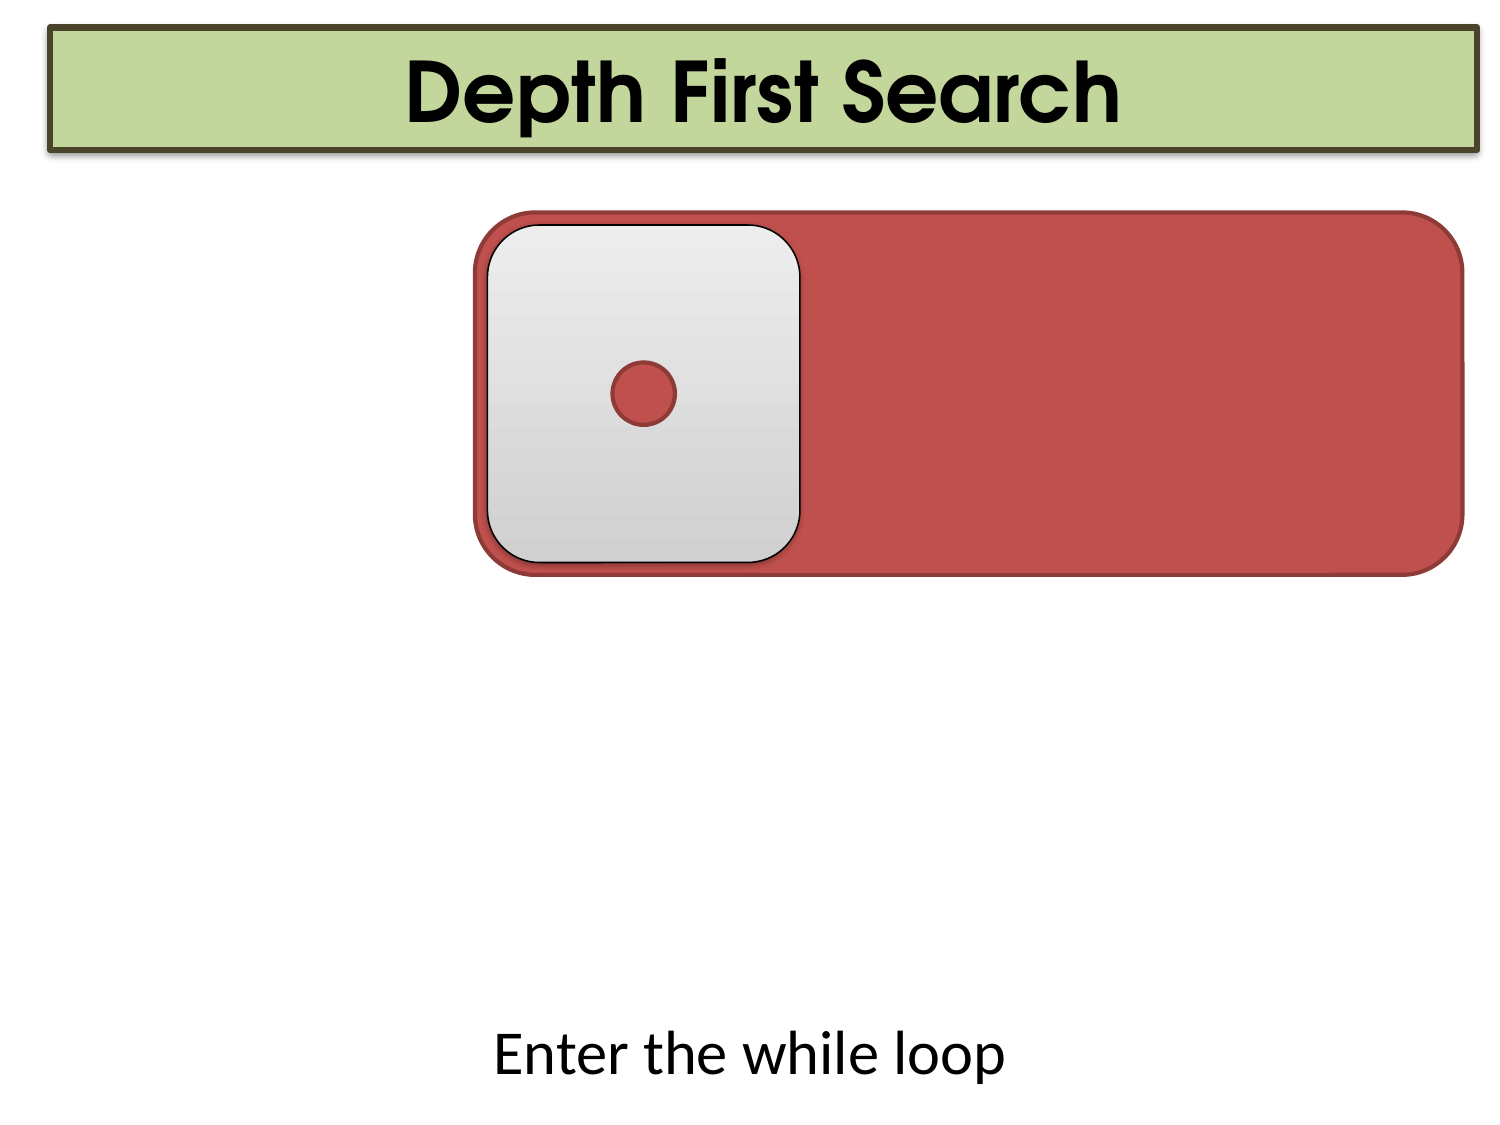

Depth First Search

Enter the while loop